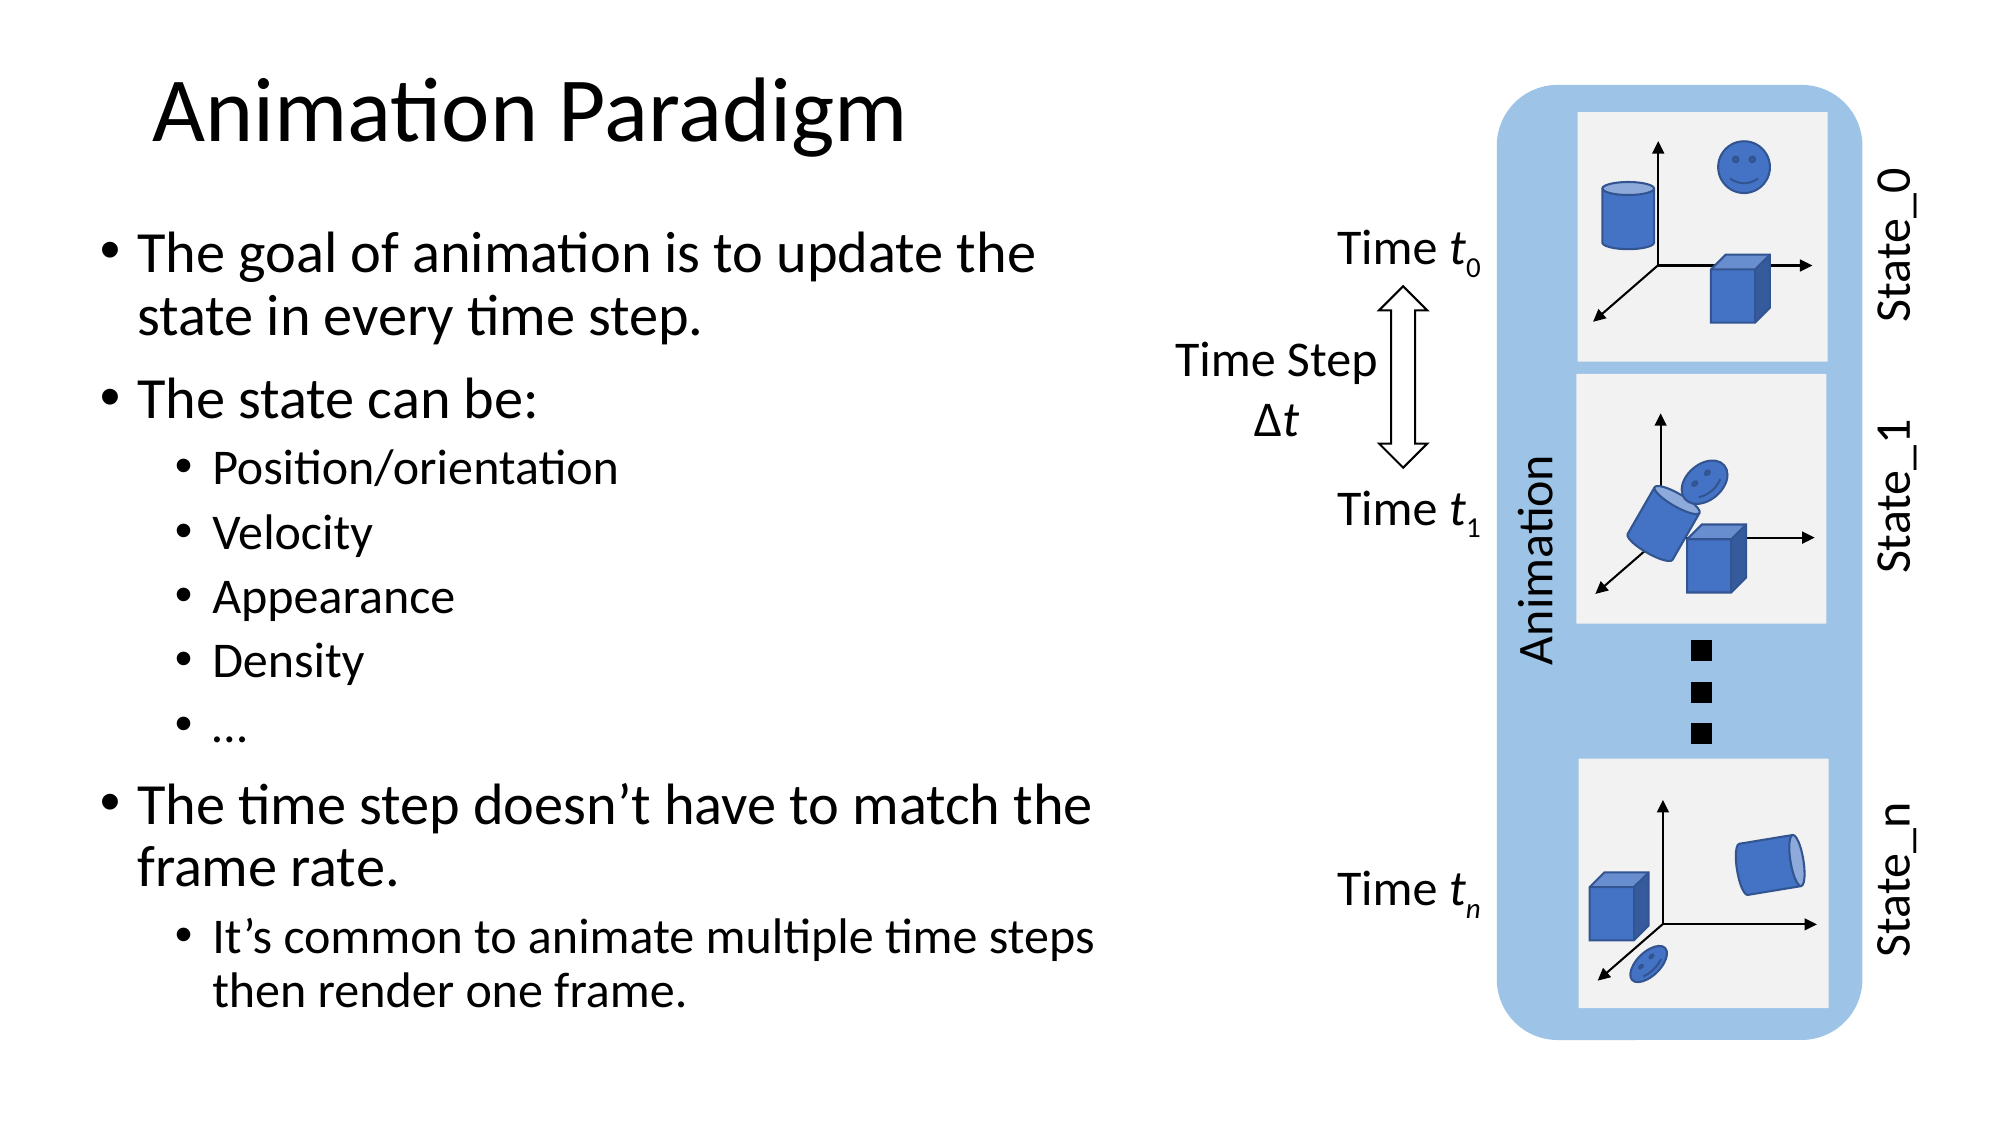

# Animation Paradigm

State_0
Time t0
The goal of animation is to update the state in every time step.
The state can be:
Position/orientation
Velocity
Appearance
Density
…
The time step doesn’t have to match the frame rate.
It’s common to animate multiple time steps then render one frame.

Time Step
 Δt

State_1

Time t1

Animation

State_n
Time tn

35